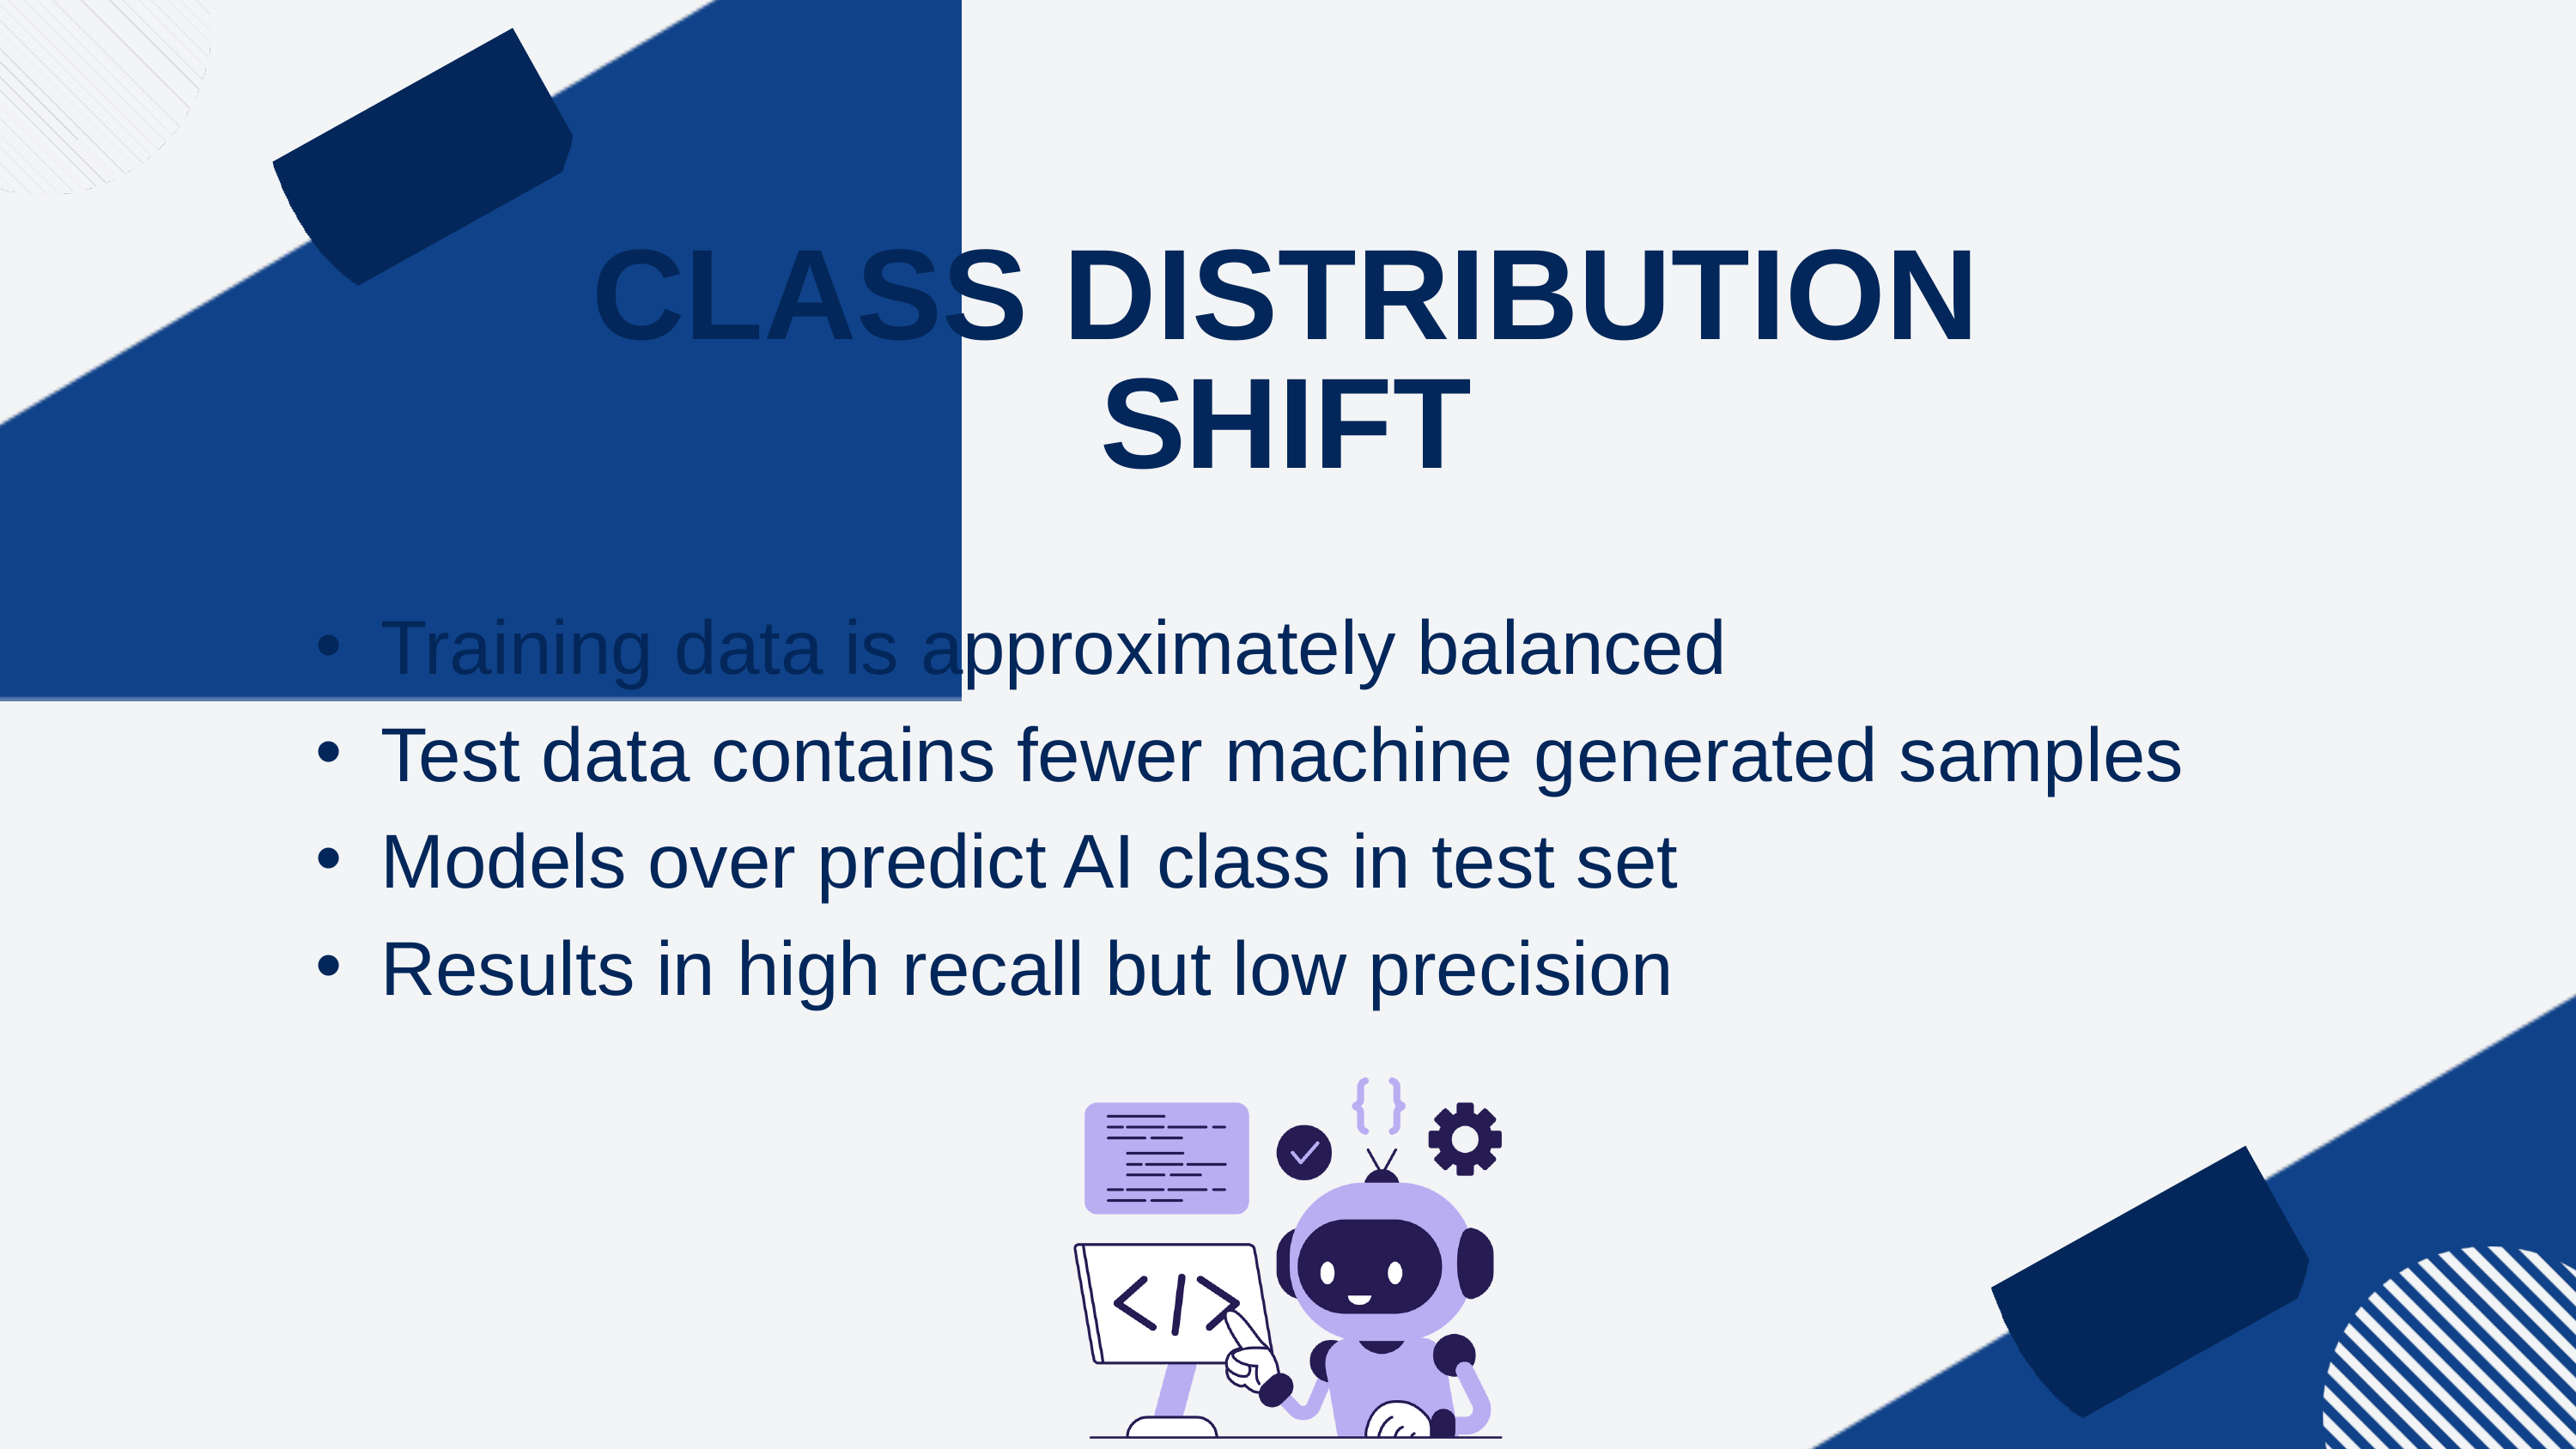

CLASS DISTRIBUTION SHIFT
Training data is approximately balanced
Test data contains fewer machine generated samples
Models over predict AI class in test set
Results in high recall but low precision